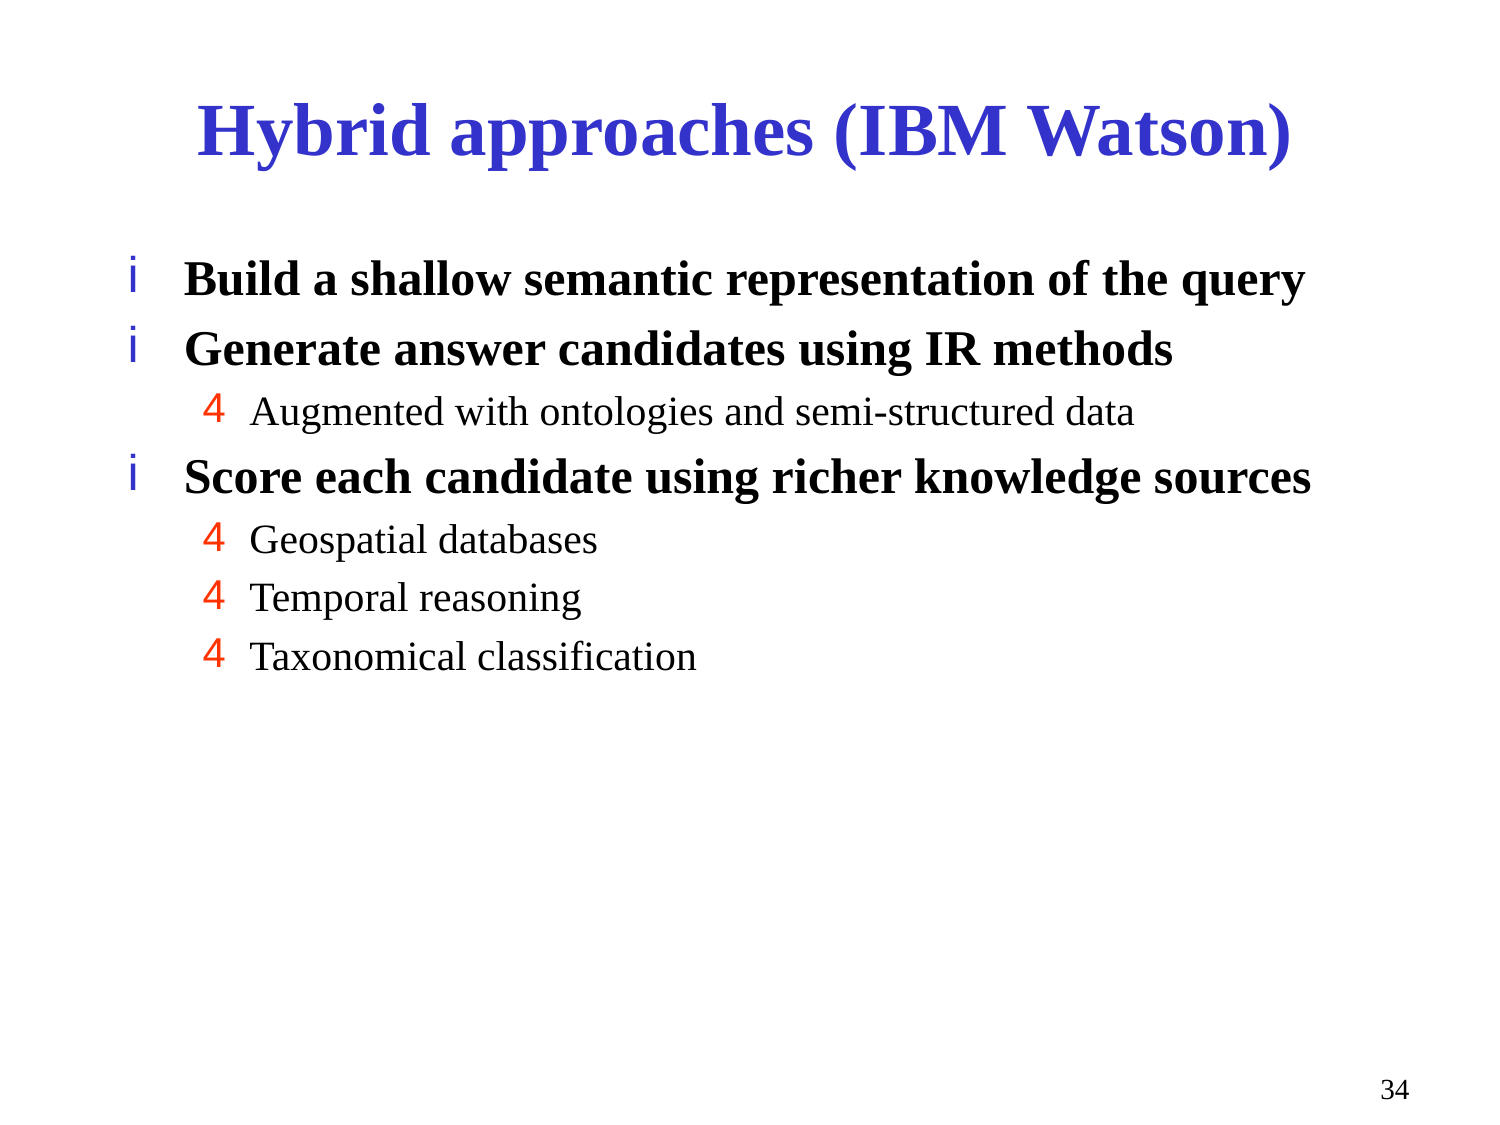

# Hybrid approaches (IBM Watson)
Build a shallow semantic representation of the query
Generate answer candidates using IR methods
Augmented with ontologies and semi-structured data
Score each candidate using richer knowledge sources
Geospatial databases
Temporal reasoning
Taxonomical classification
34